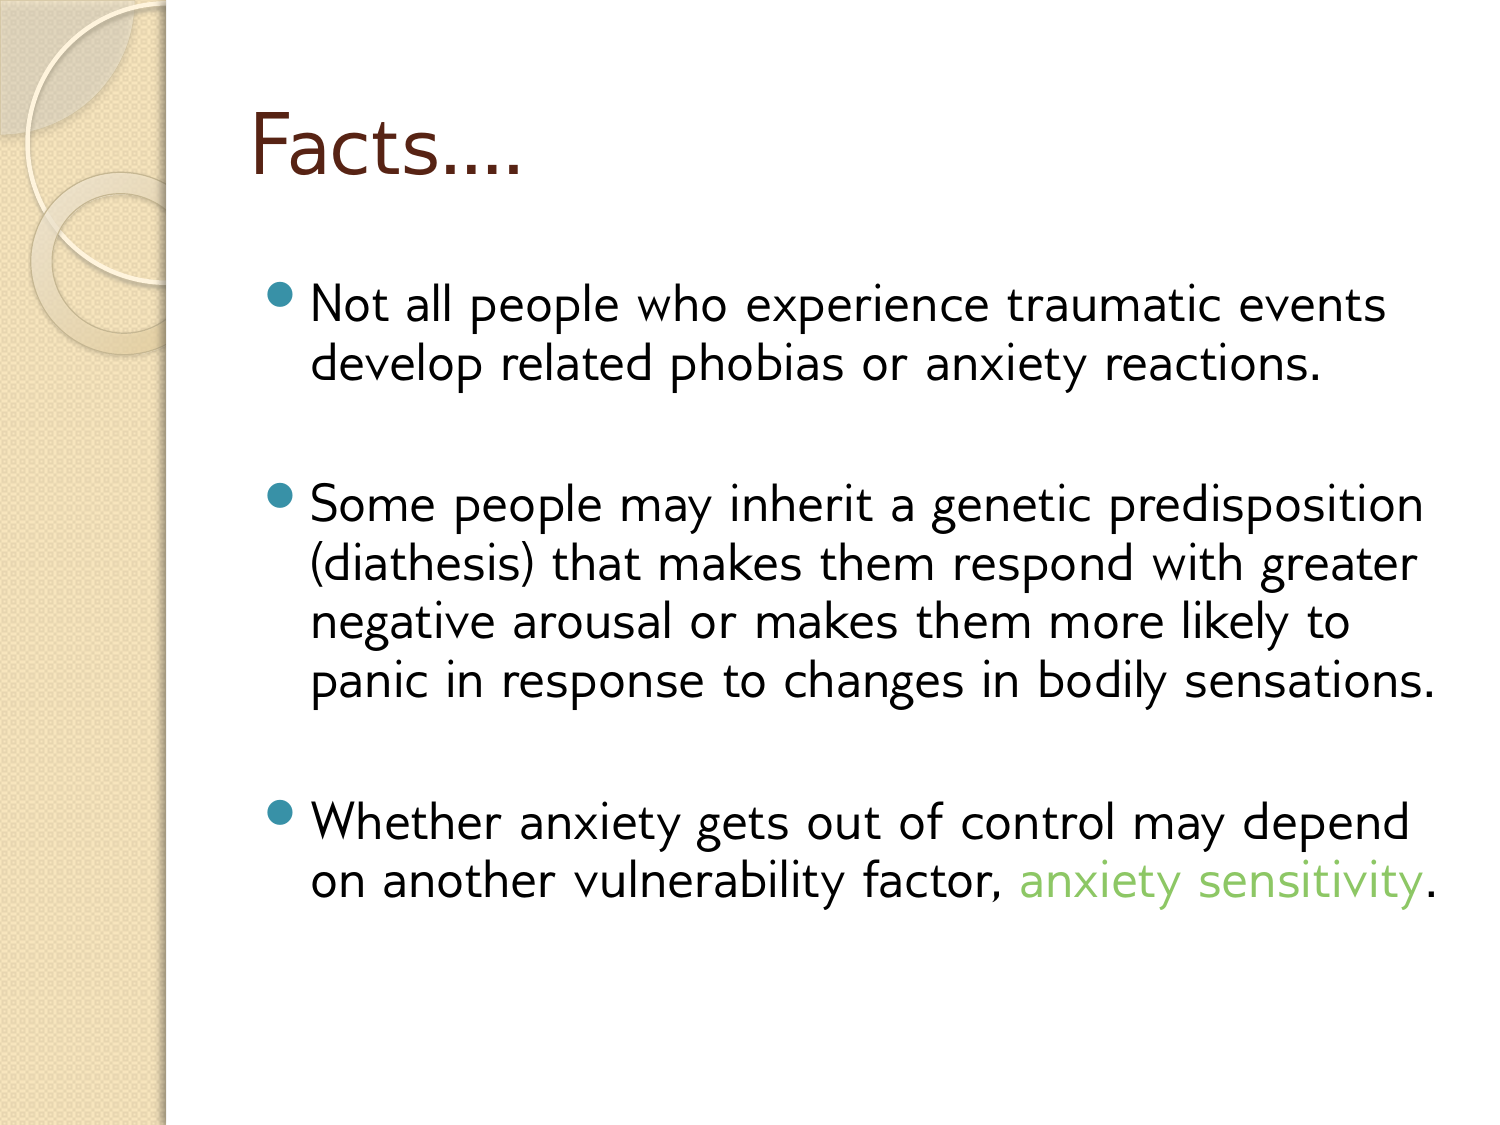

# Facts….
Not all people who experience traumatic events develop related phobias or anxiety reactions.

Some people may inherit a genetic predisposition (diathesis) that makes them respond with greater negative arousal or makes them more likely to panic in response to changes in bodily sensations.

Whether anxiety gets out of control may depend on another vulnerability factor, anxiety sensitivity.